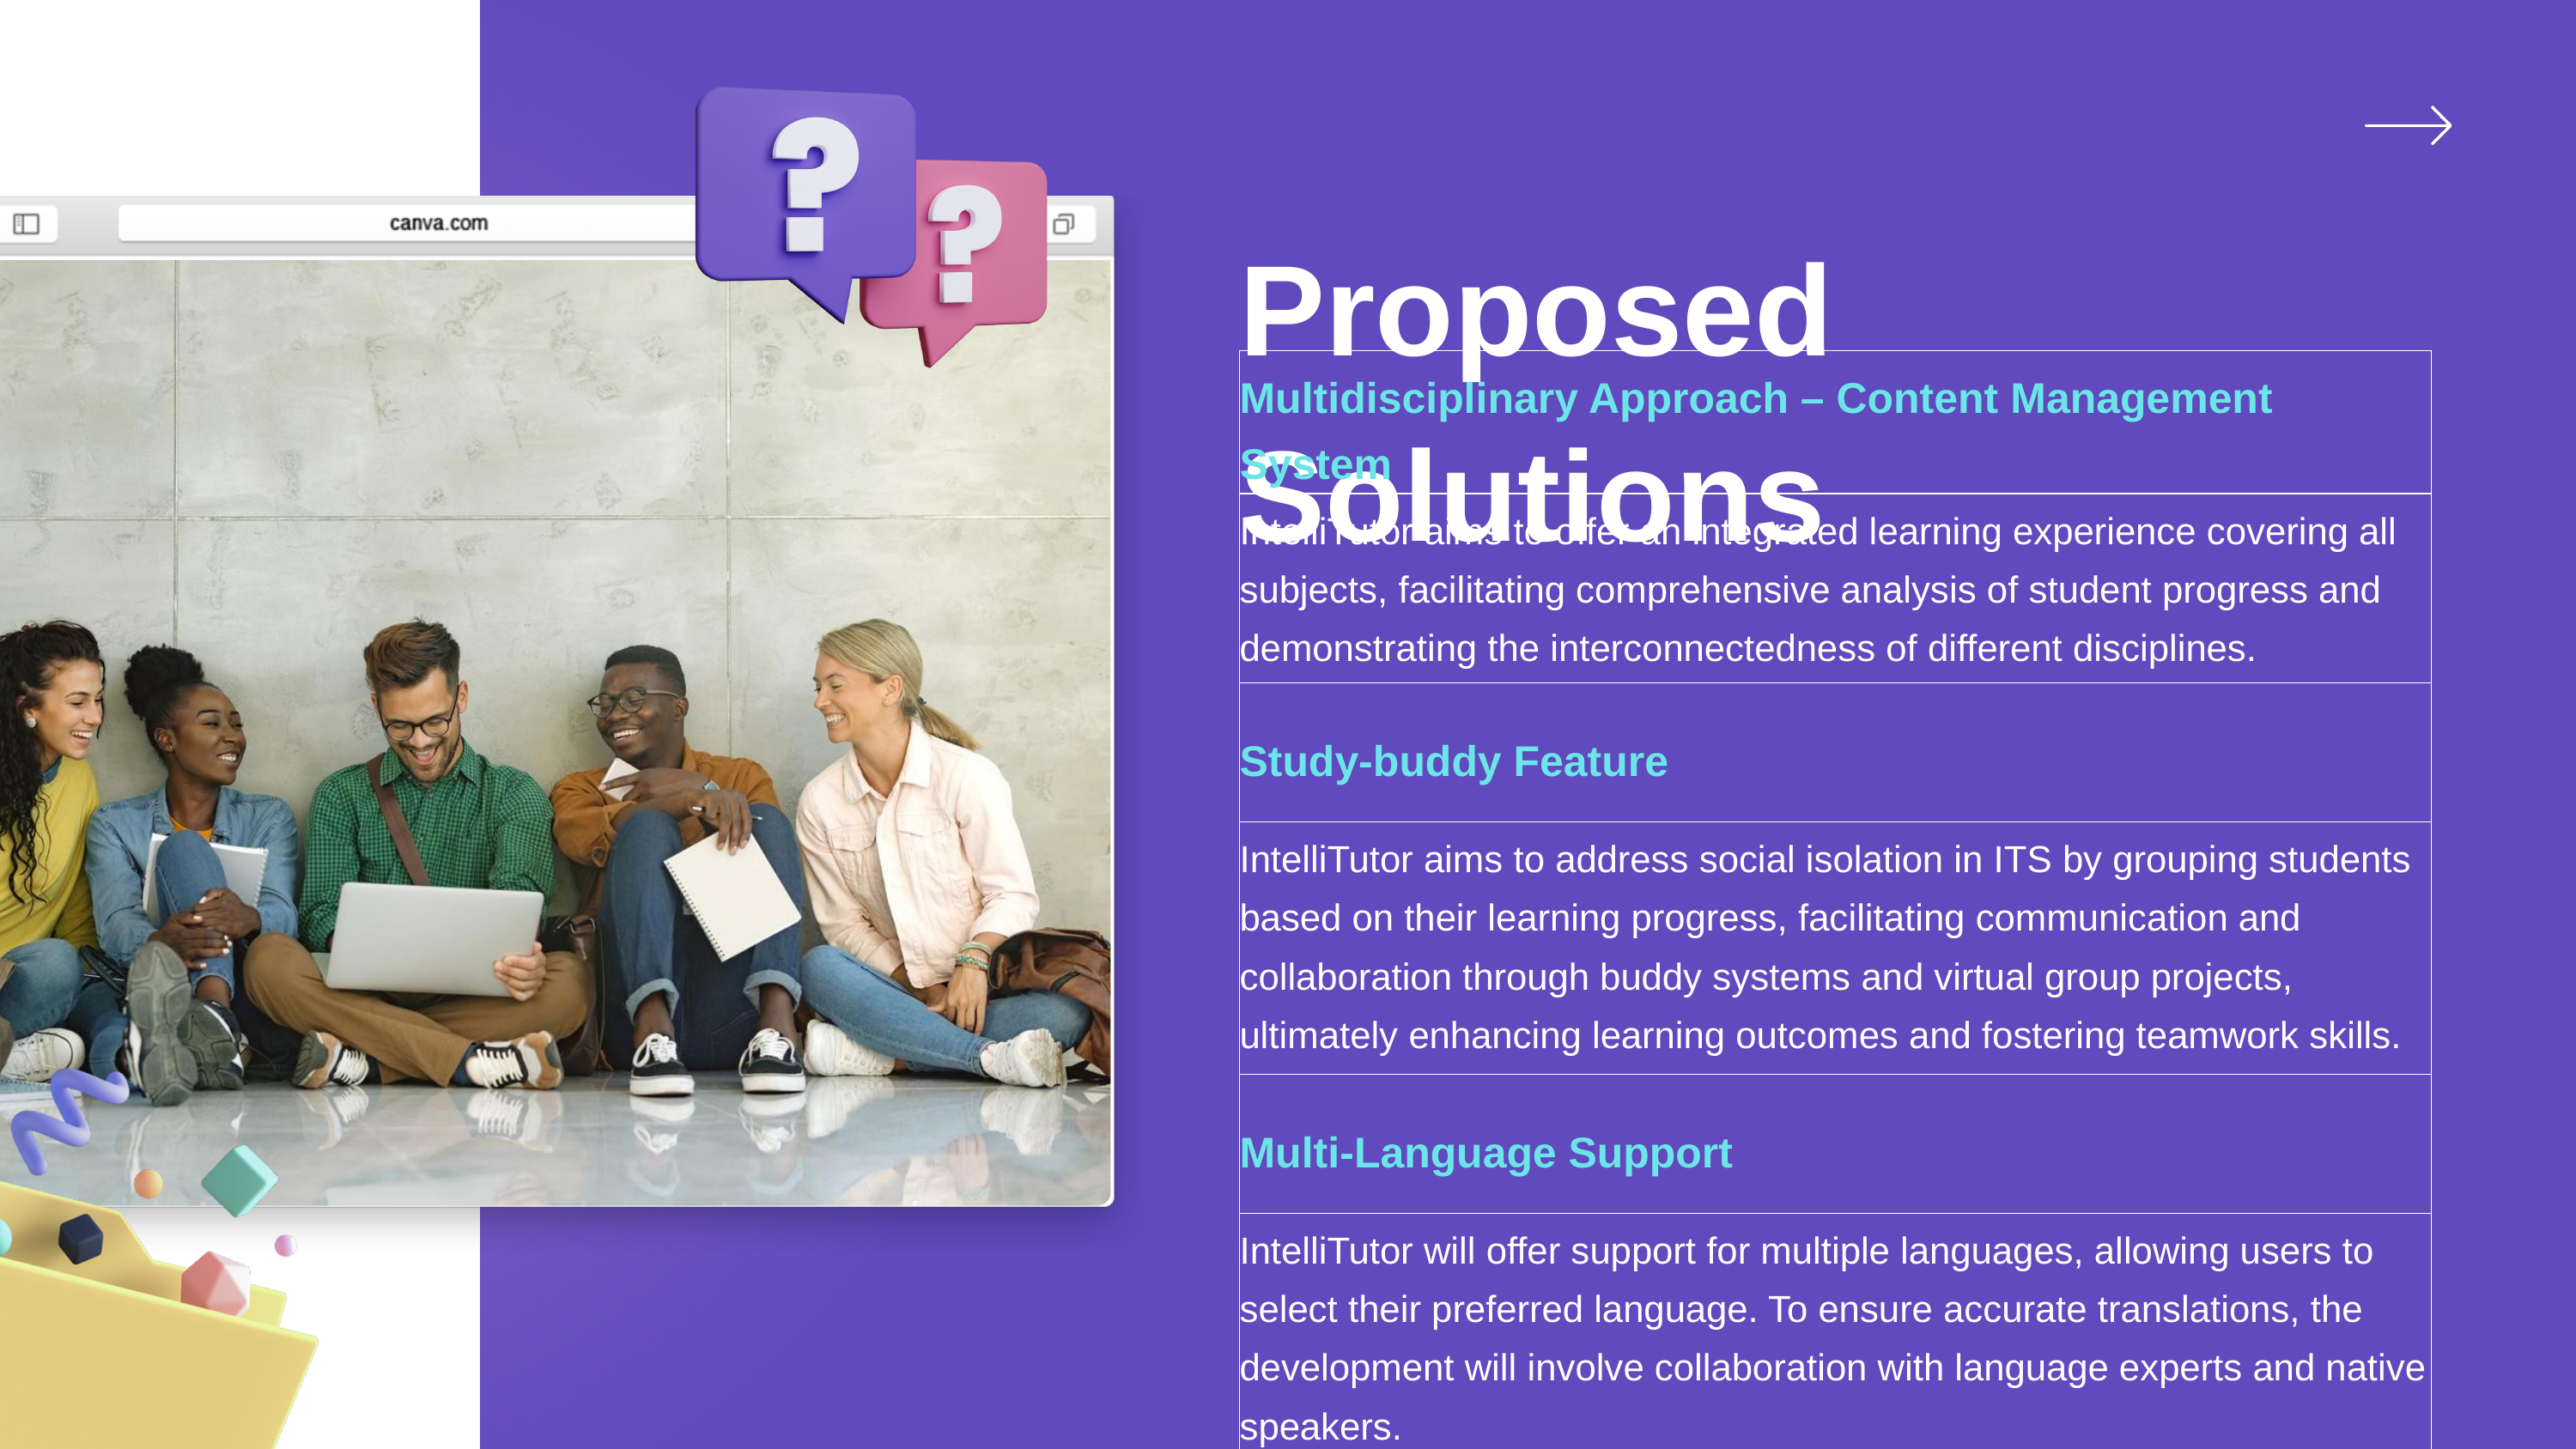

Proposed Solutions
| Multidisciplinary Approach – Content Management System |
| --- |
| IntelliTutor aims to offer an integrated learning experience covering all subjects, facilitating comprehensive analysis of student progress and demonstrating the interconnectedness of different disciplines. |
| Study-buddy Feature |
| IntelliTutor aims to address social isolation in ITS by grouping students based on their learning progress, facilitating communication and collaboration through buddy systems and virtual group projects, ultimately enhancing learning outcomes and fostering teamwork skills. |
| Multi-Language Support |
| IntelliTutor will offer support for multiple languages, allowing users to select their preferred language. To ensure accurate translations, the development will involve collaboration with language experts and native speakers. |